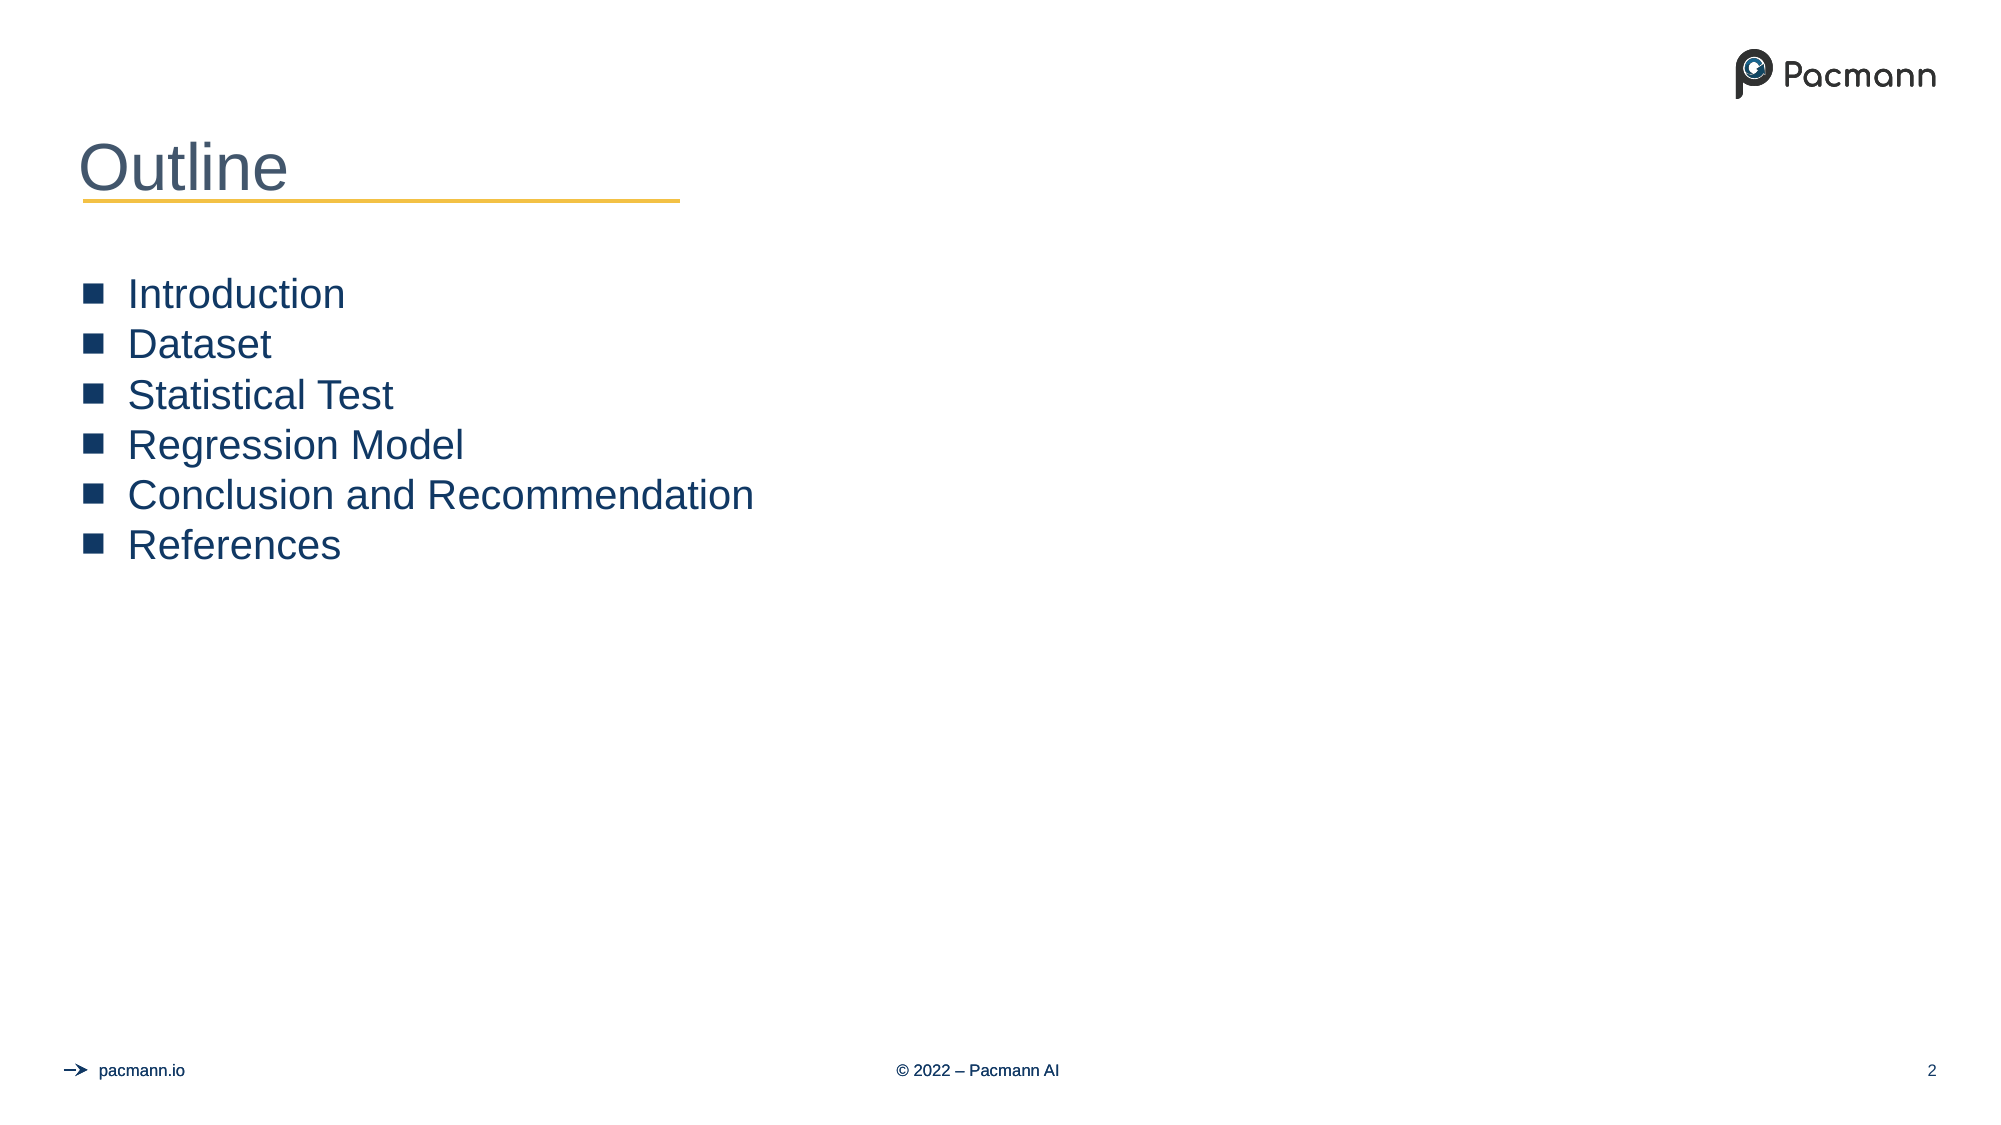

# Outline
Introduction
Dataset
Statistical Test
Regression Model
Conclusion and Recommendation
References